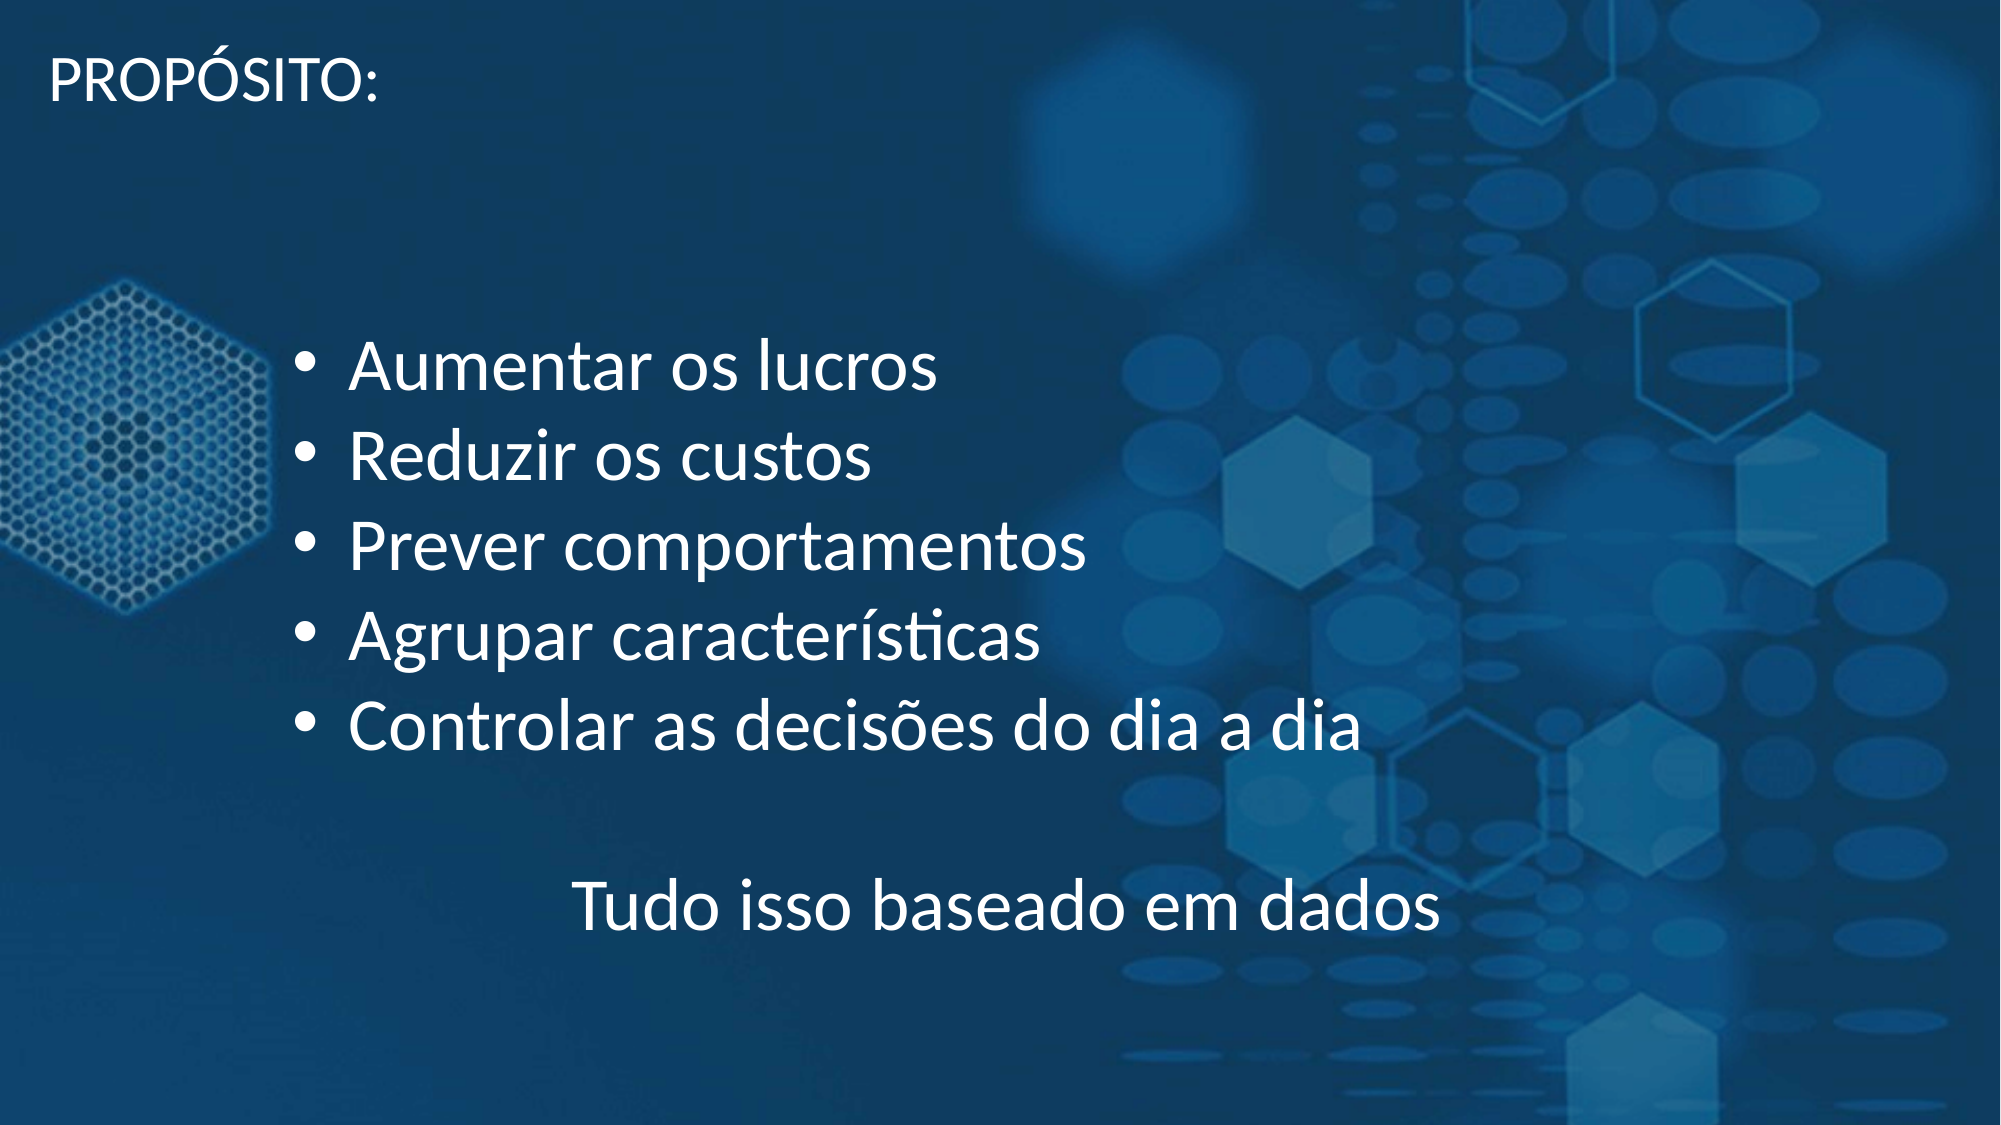

PROPÓSITO:

Aumentar os lucros
Reduzir os custos
Prever comportamentos
Agrupar características
Controlar as decisões do dia a dia

Tudo isso baseado em dados